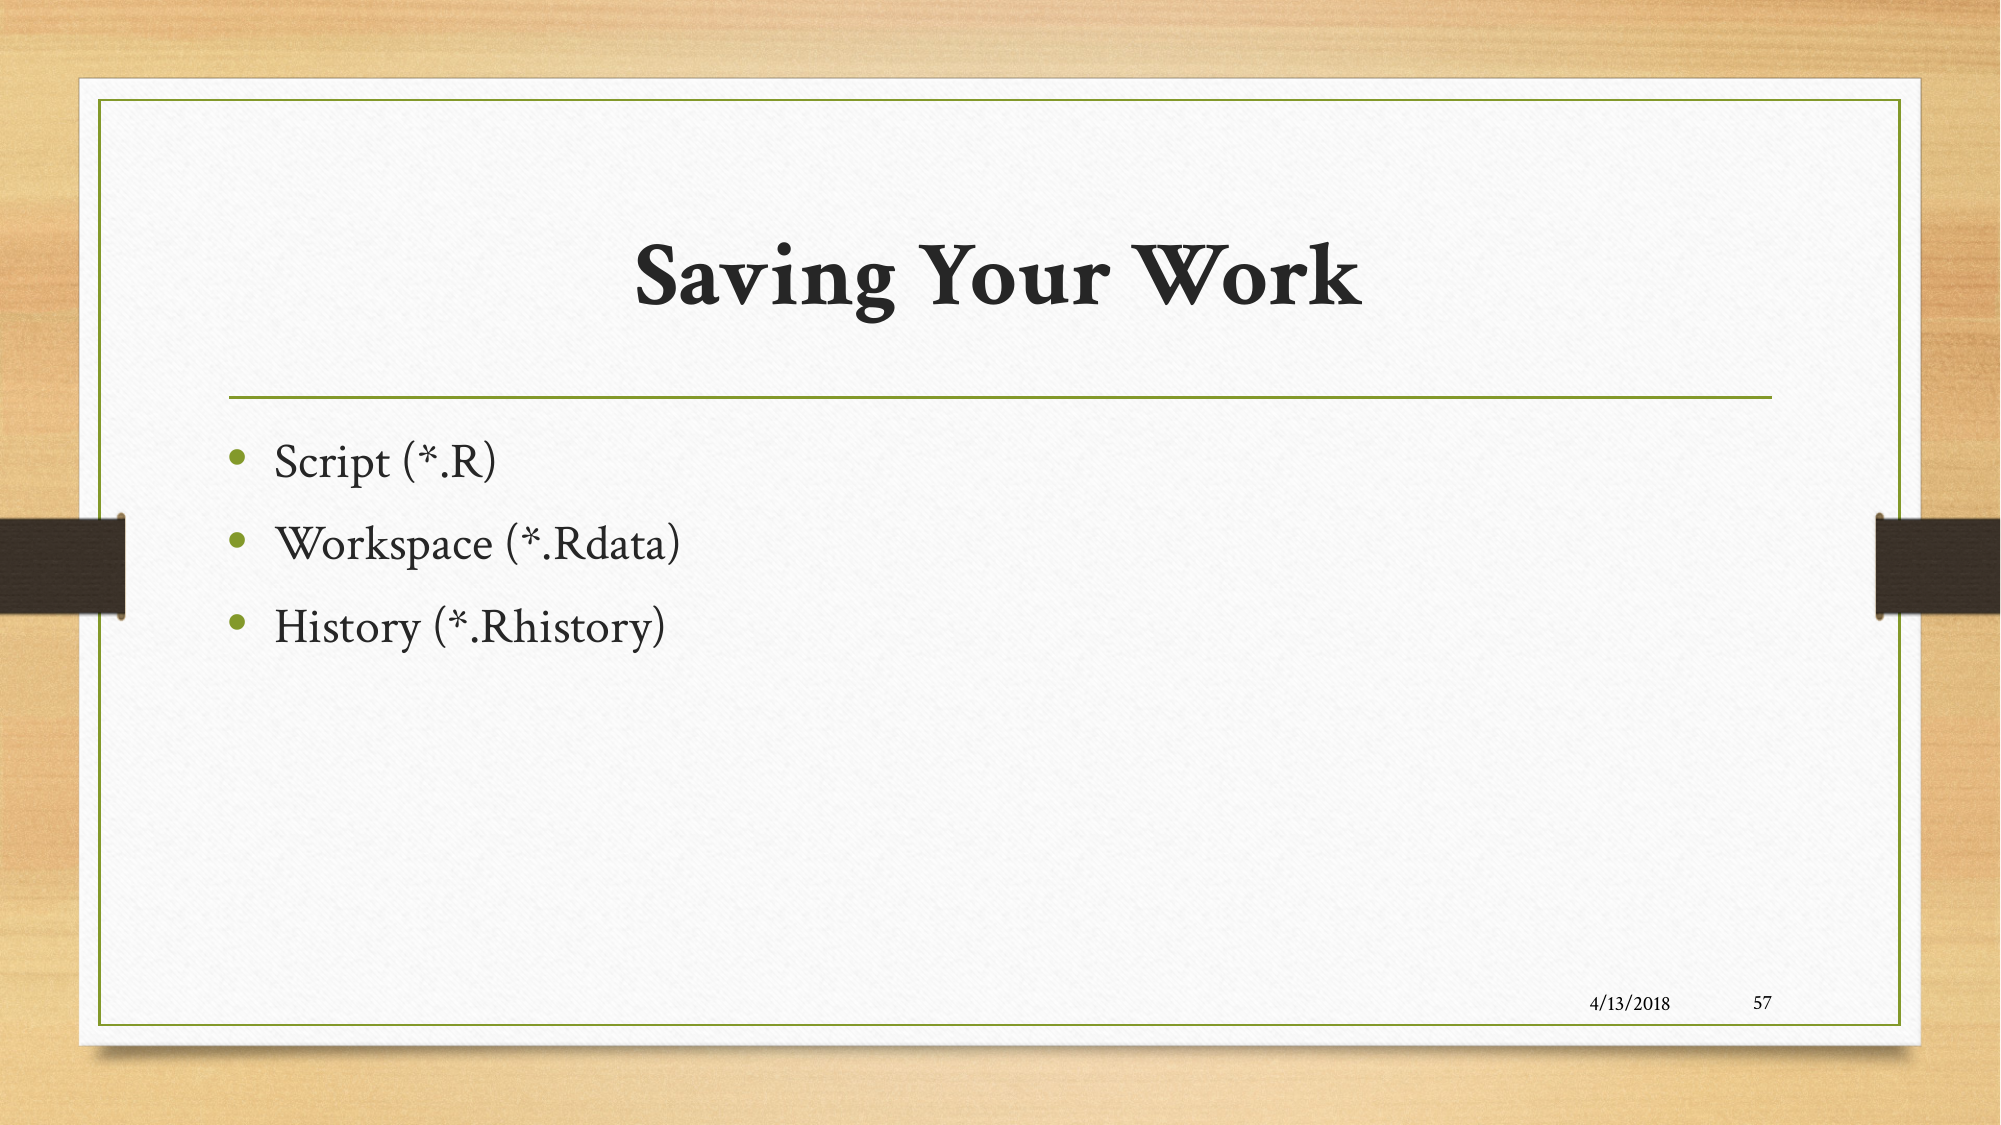

# Saving Your Work
Script (*.R)
Workspace (*.Rdata)
History (*.Rhistory)

4/13/2018
57